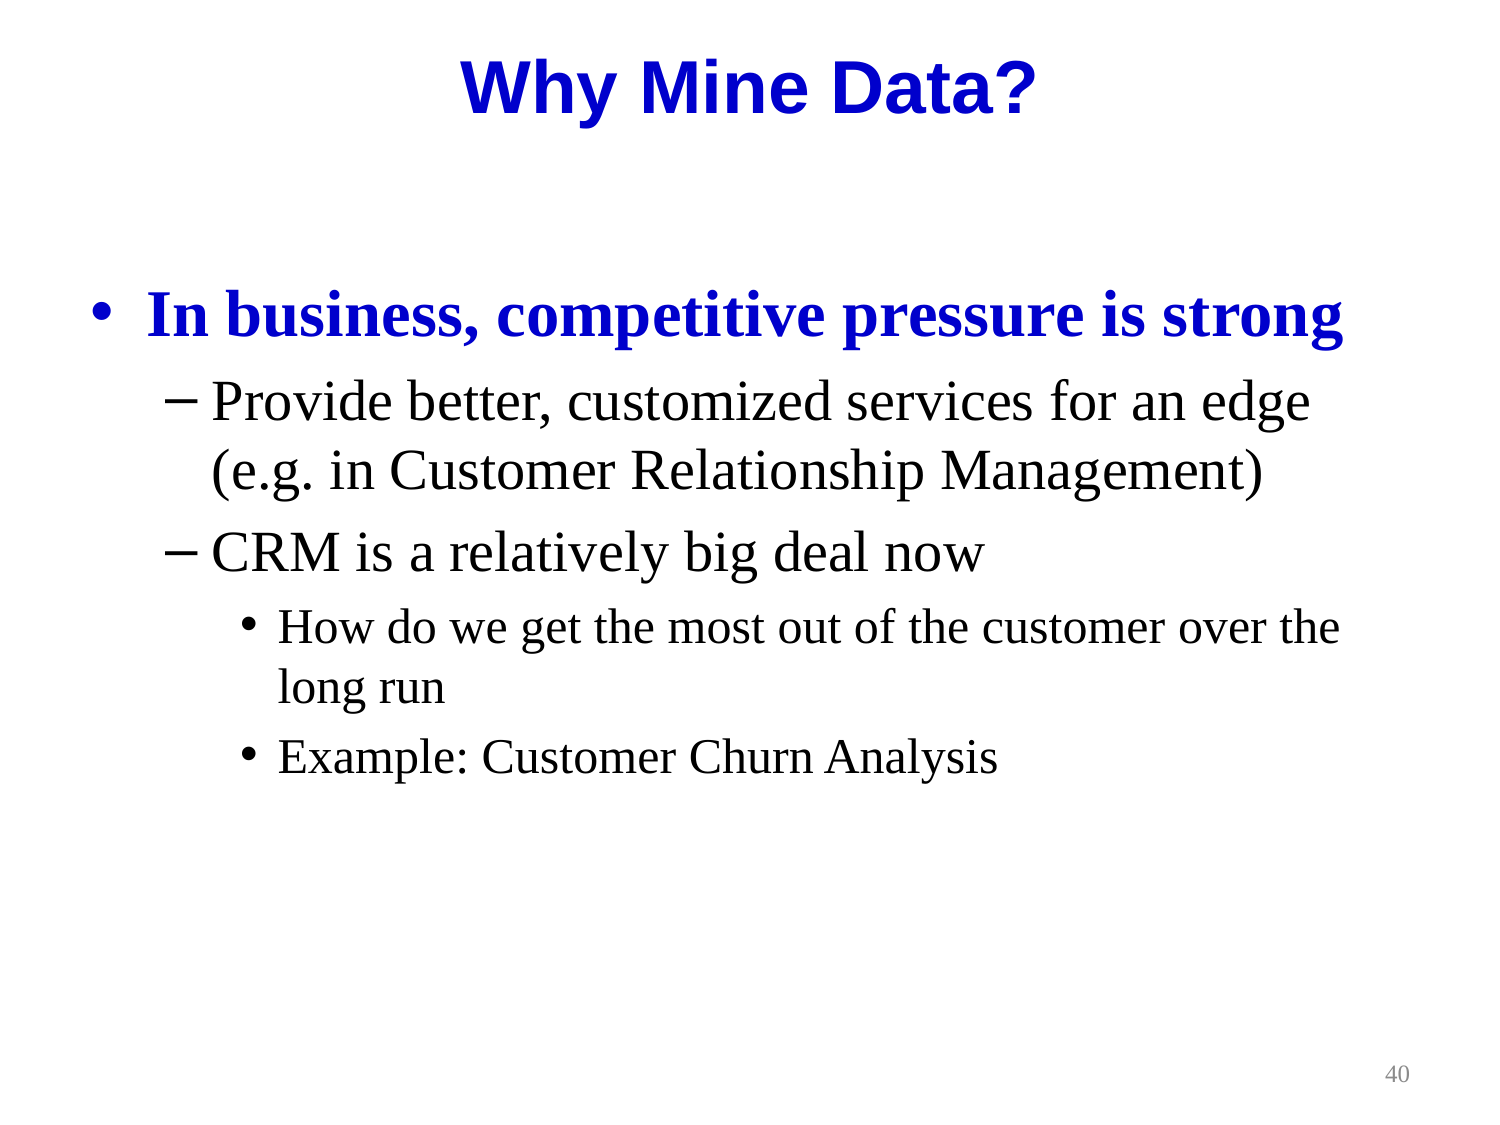

# Why Mine Data?
In business, competitive pressure is strong
Provide better, customized services for an edge (e.g. in Customer Relationship Management)
CRM is a relatively big deal now
How do we get the most out of the customer over the long run
Example: Customer Churn Analysis

40